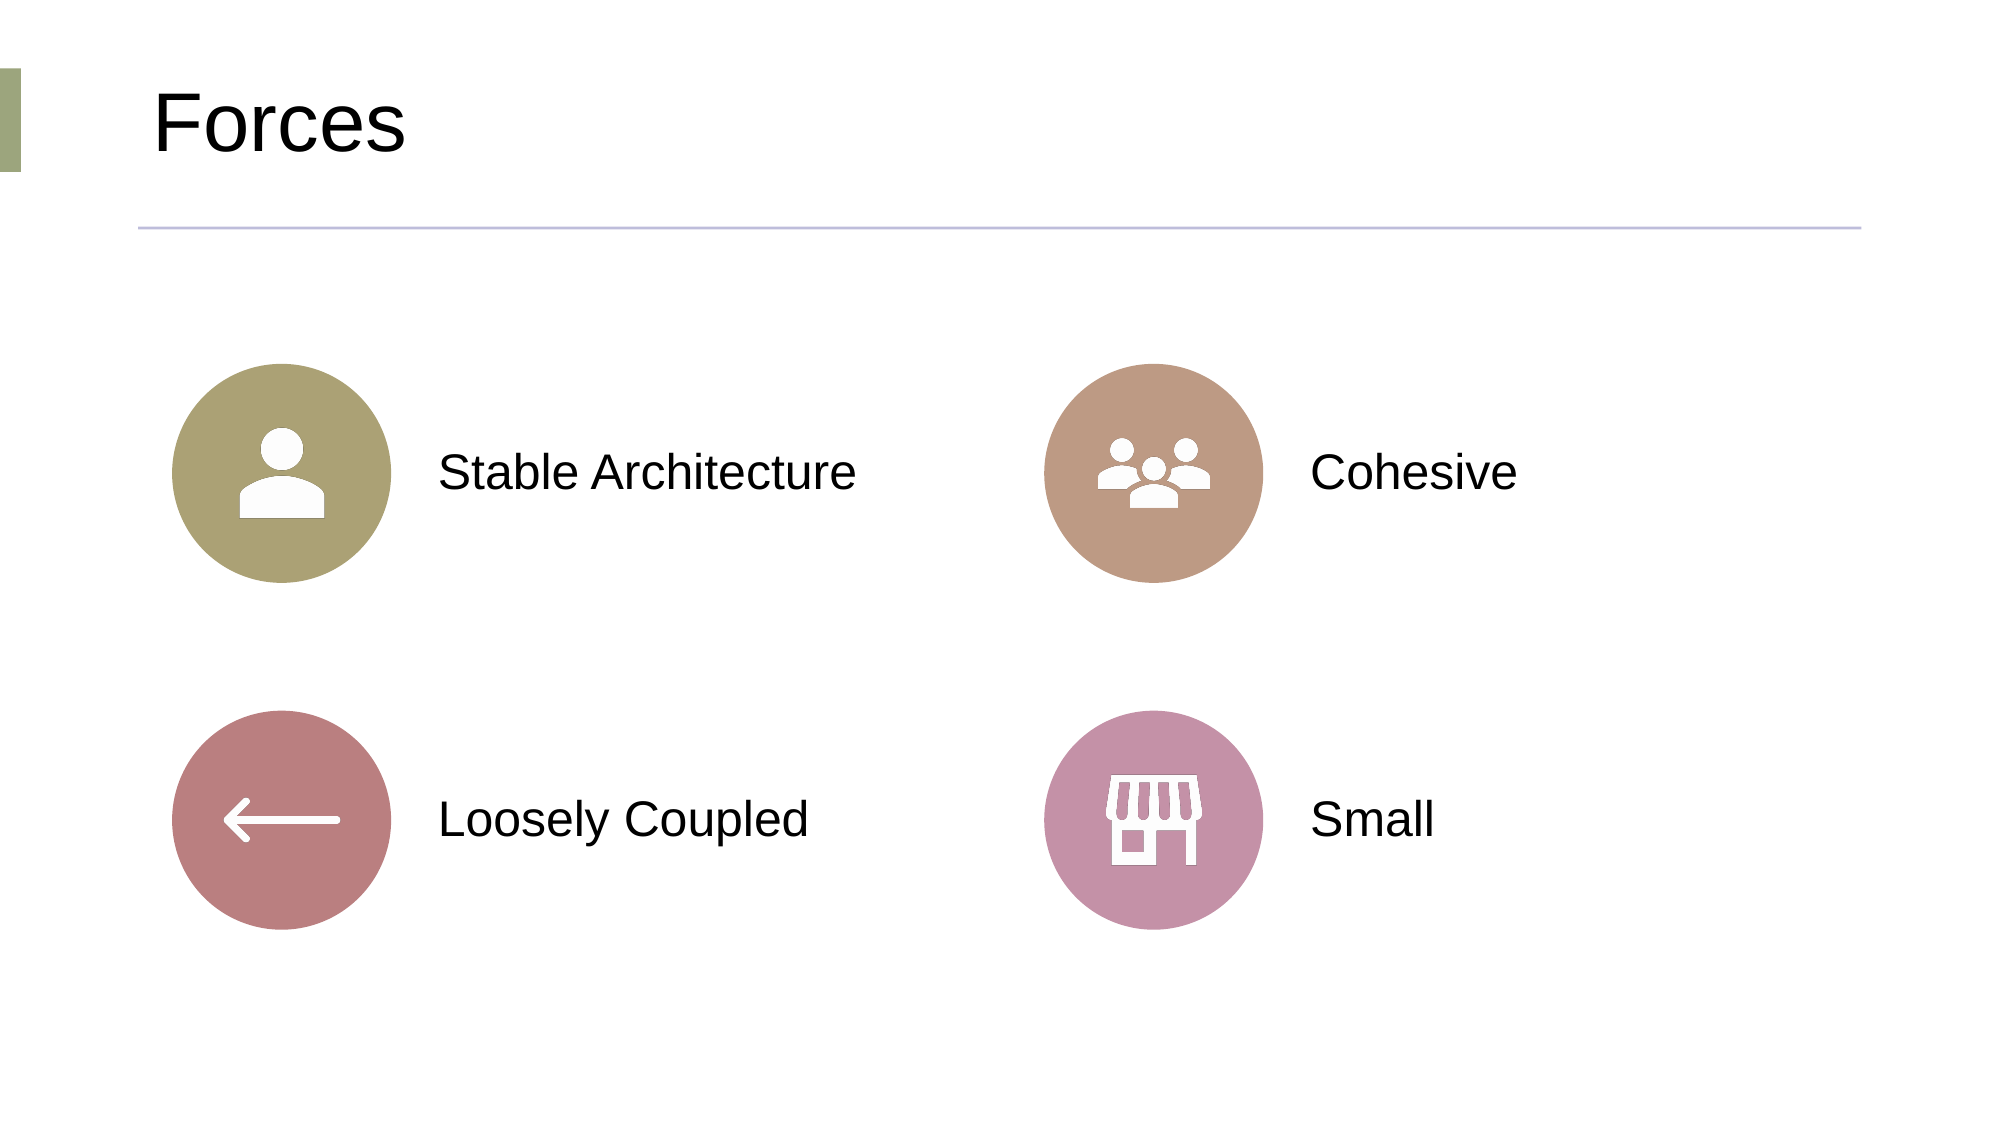

# Forces

Stable Architecture
Cohesive
Loosely Coupled
Small